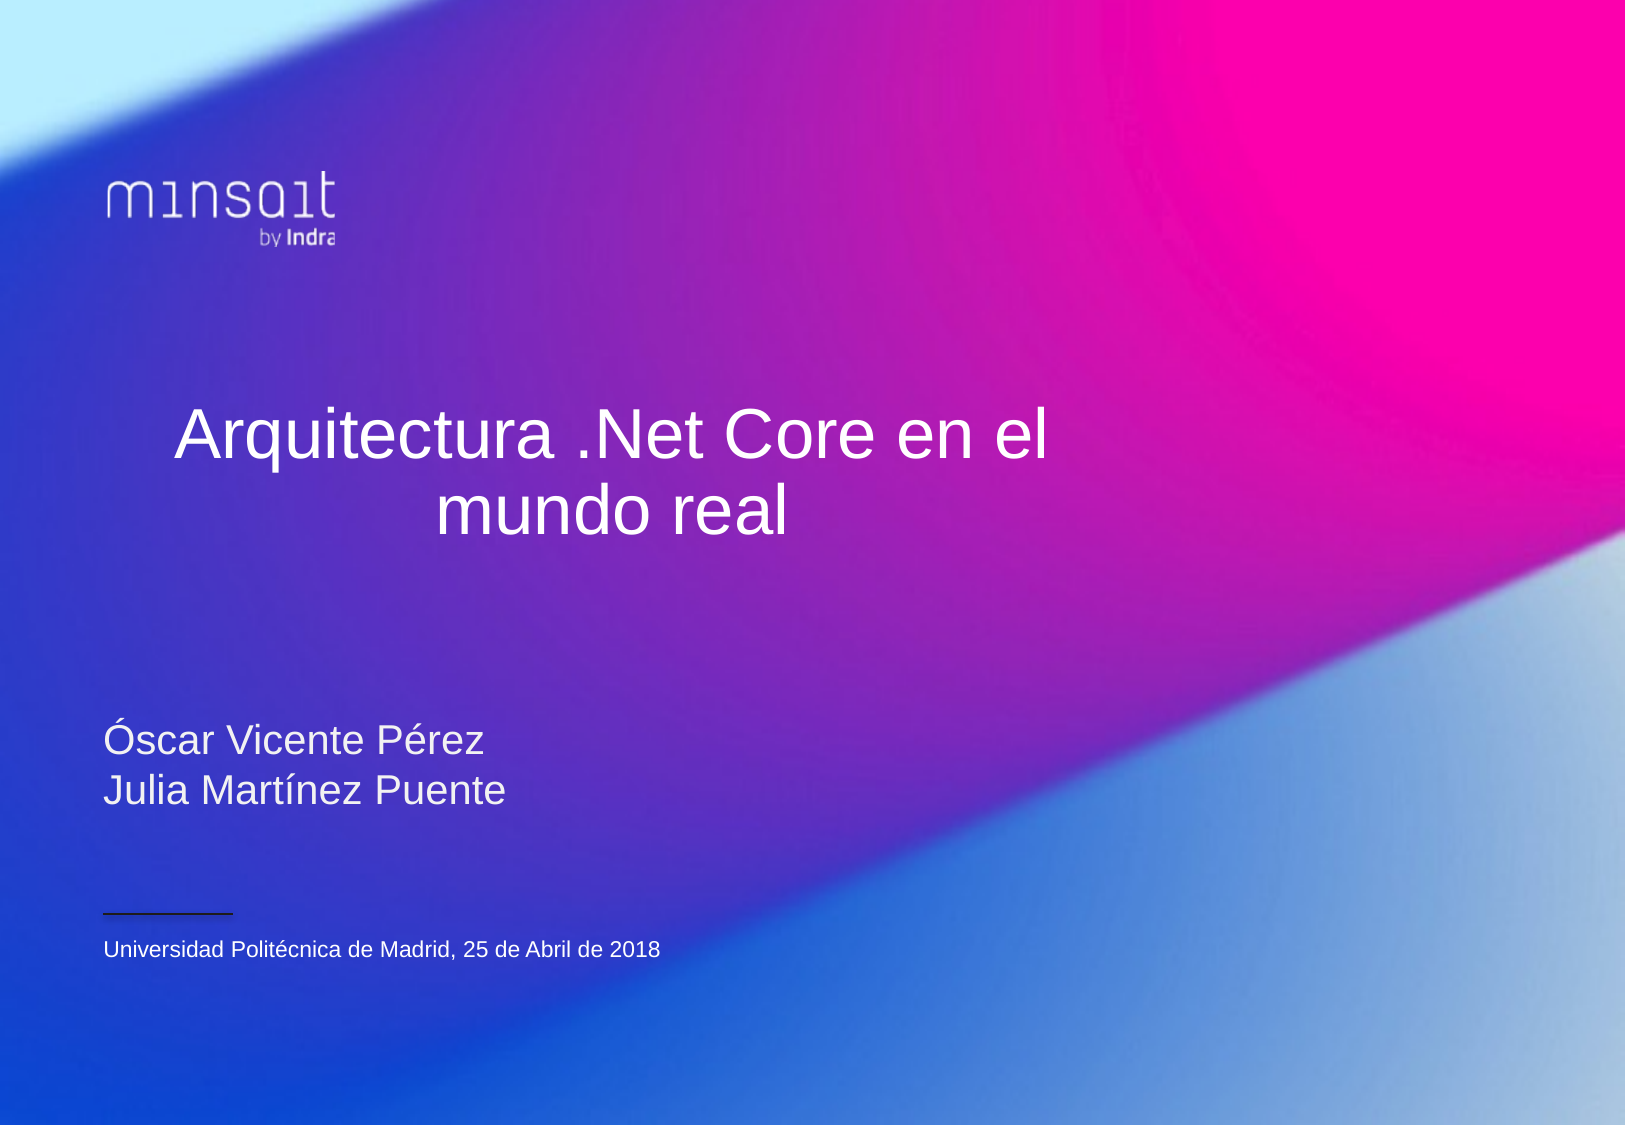

# Arquitectura .Net Core en el mundo real
Óscar Vicente Pérez
Julia Martínez Puente
Universidad Politécnica de Madrid, 25 de Abril de 2018